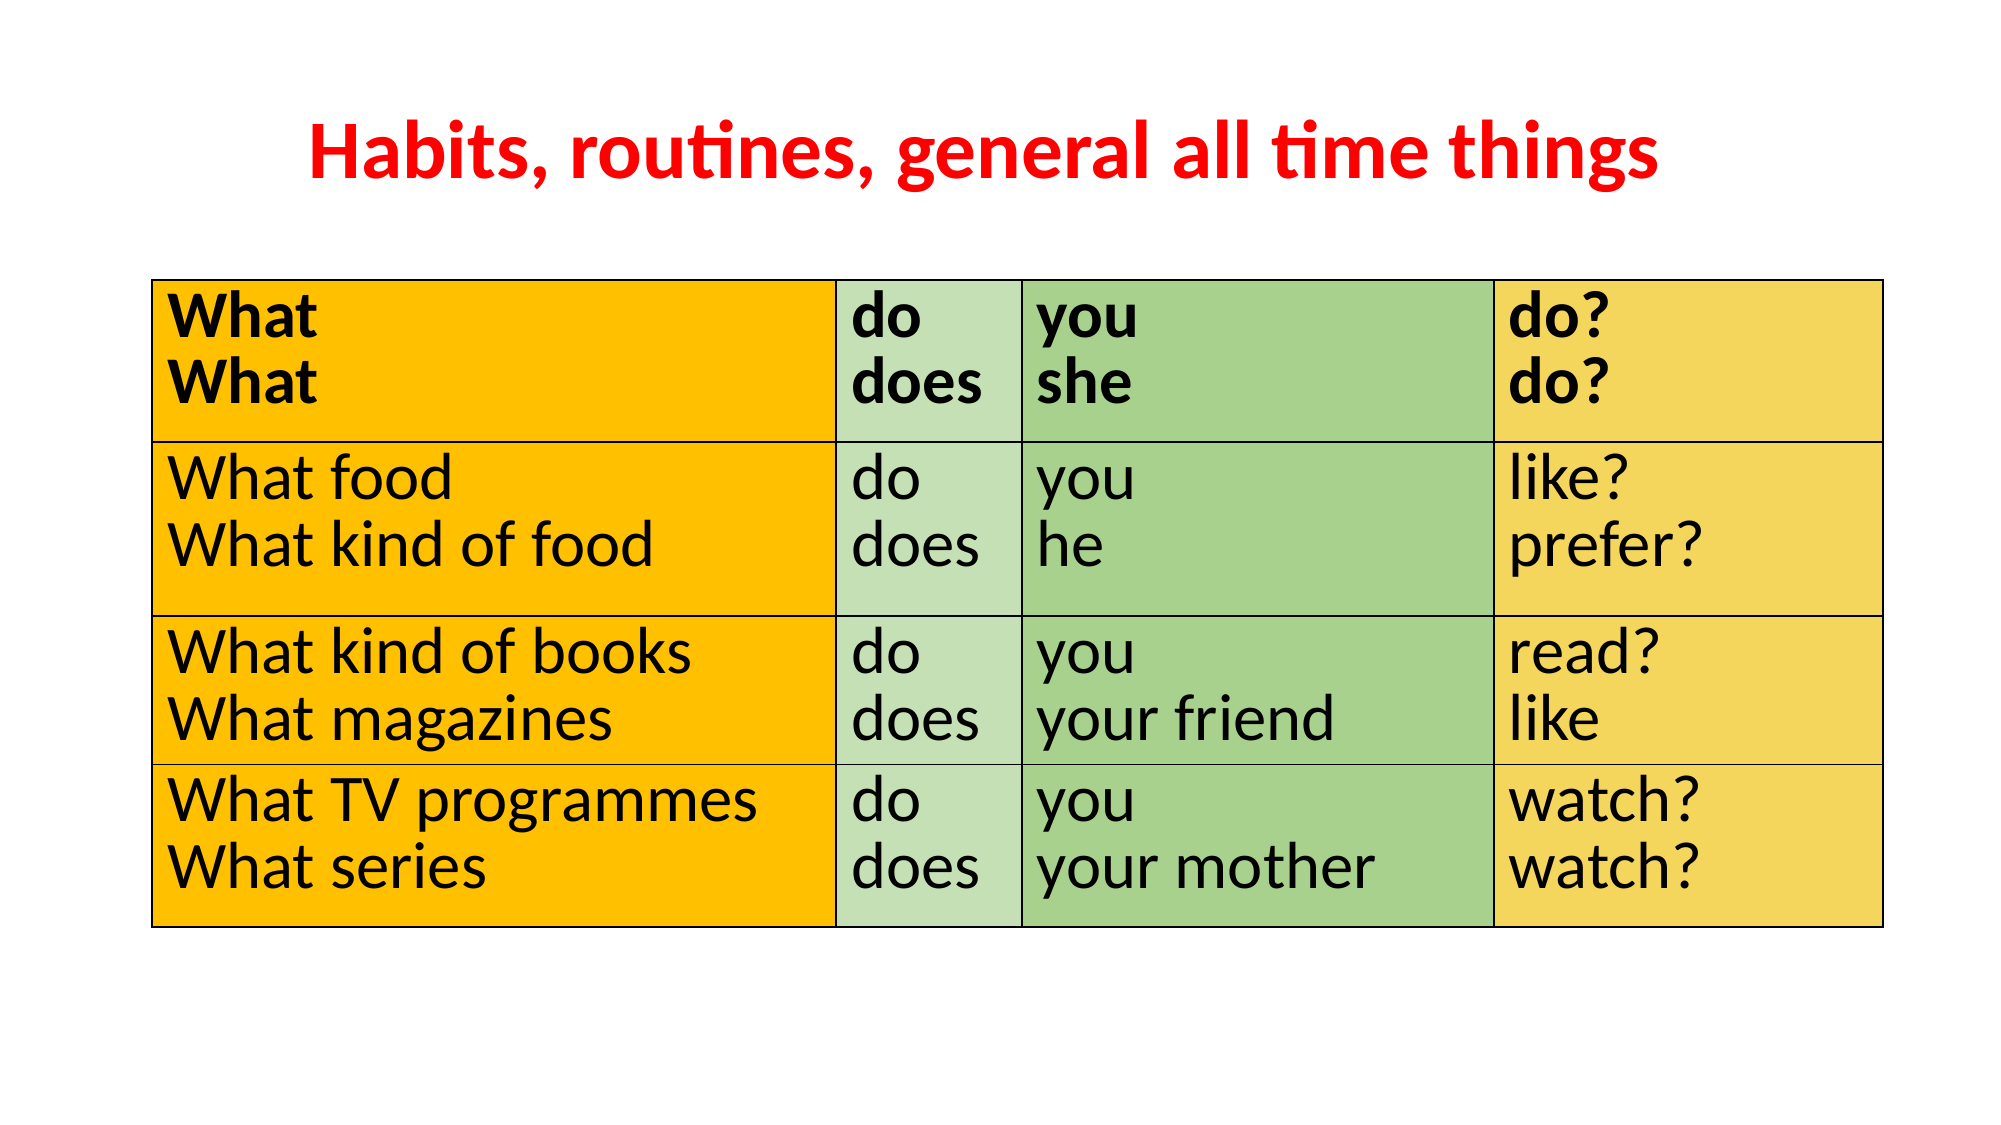

Habits, routines, general all time things
| What What | do does | you she | do? do? |
| --- | --- | --- | --- |
| What food What kind of food | do does | you he | like? prefer? |
| What kind of books What magazines | do does | you your friend | read? like |
| What TV programmes What series | do does | you your mother | watch? watch? |